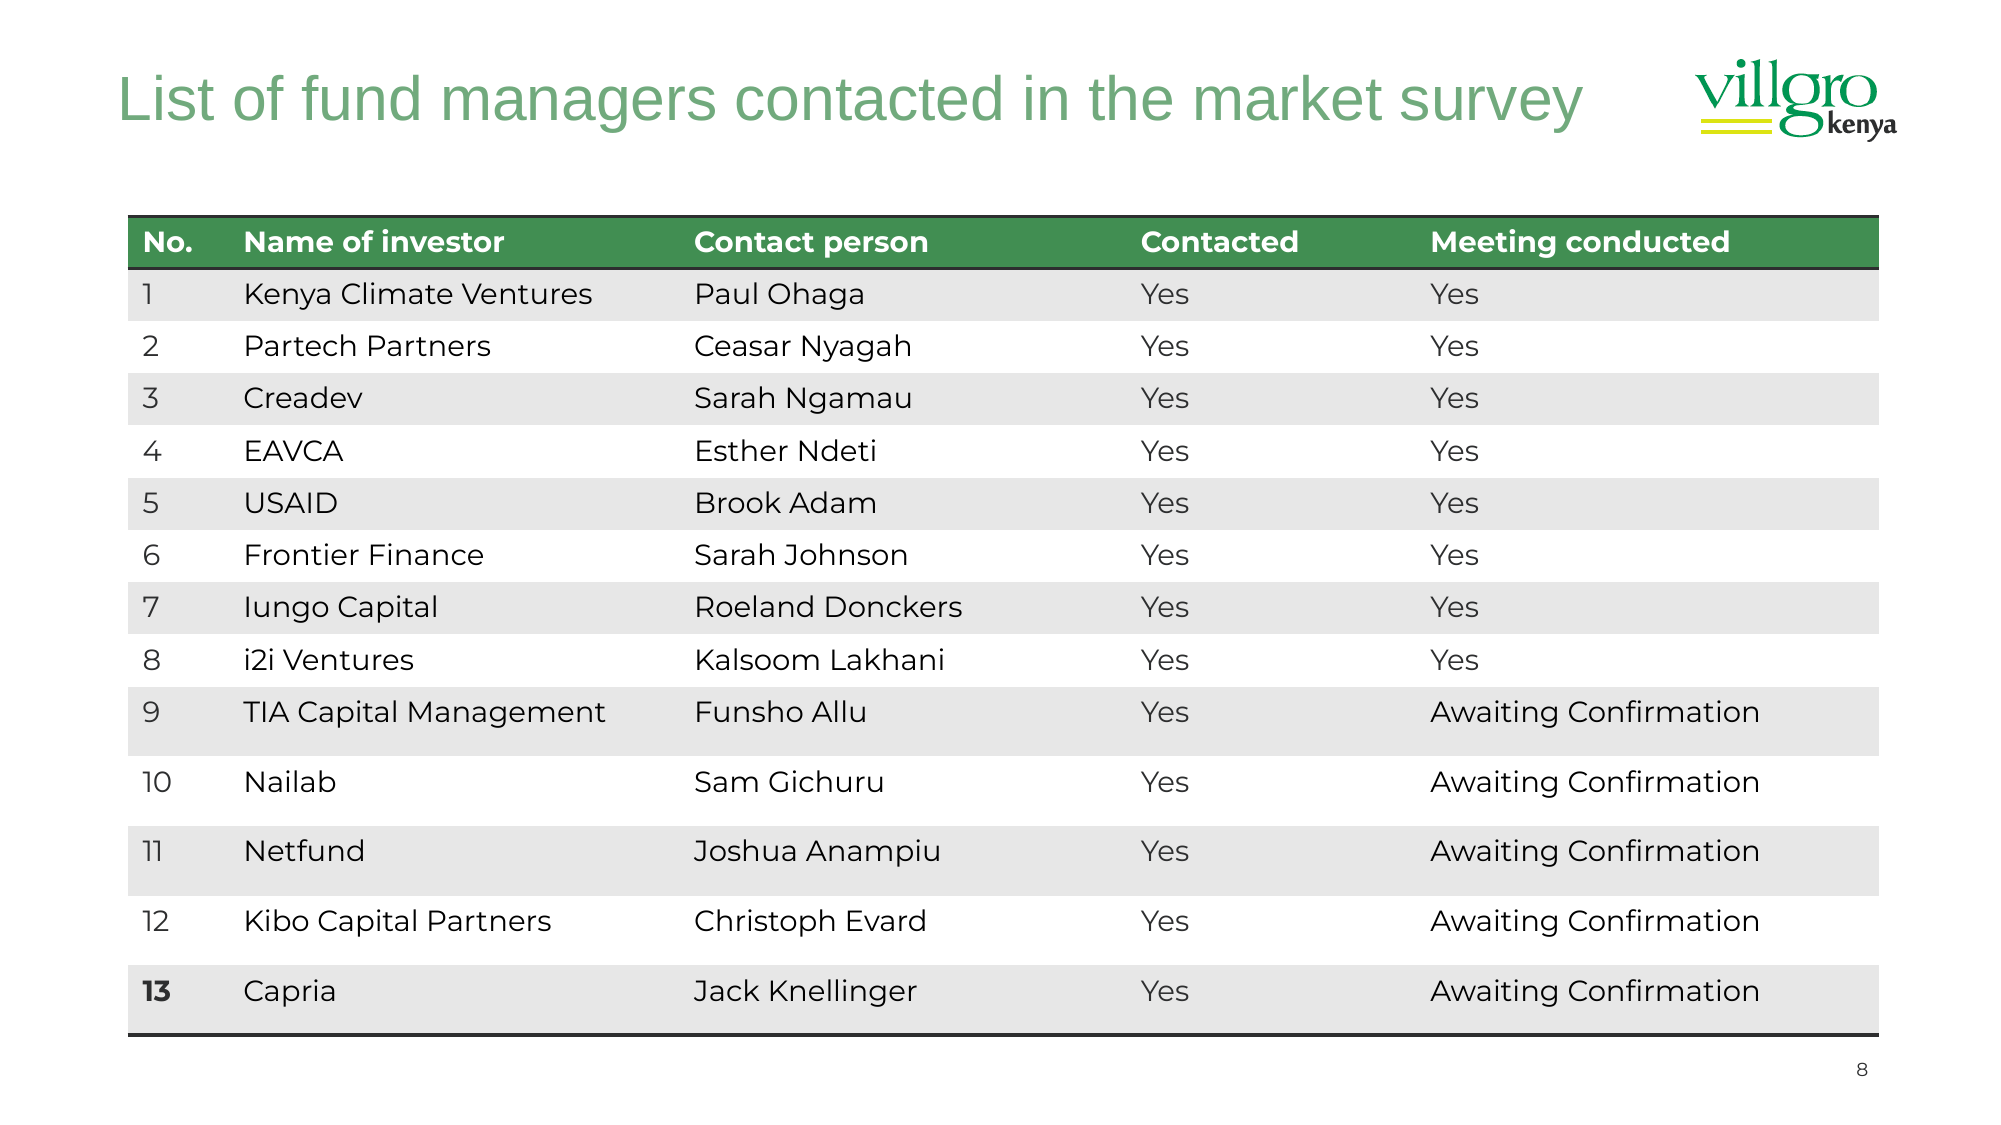

# List of fund managers contacted in the market survey
| No. | Name of investor | Contact person | Contacted | Meeting conducted |
| --- | --- | --- | --- | --- |
| 1 | Kenya Climate Ventures | Paul Ohaga | Yes | Yes |
| 2 | Partech Partners | Ceasar Nyagah | Yes | Yes |
| 3 | Creadev | Sarah Ngamau | Yes | Yes |
| 4 | EAVCA | Esther Ndeti | Yes | Yes |
| 5 | USAID | Brook Adam | Yes | Yes |
| 6 | Frontier Finance | Sarah Johnson | Yes | Yes |
| 7 | Iungo Capital | Roeland Donckers | Yes | Yes |
| 8 | i2i Ventures | Kalsoom Lakhani | Yes | Yes |
| 9 | TIA Capital Management | Funsho Allu | Yes | Awaiting Confirmation |
| 10 | Nailab | Sam Gichuru | Yes | Awaiting Confirmation |
| 11 | Netfund | Joshua Anampiu | Yes | Awaiting Confirmation |
| 12 | Kibo Capital Partners | Christoph Evard | Yes | Awaiting Confirmation |
| 13 | Capria | Jack Knellinger | Yes | Awaiting Confirmation |
8